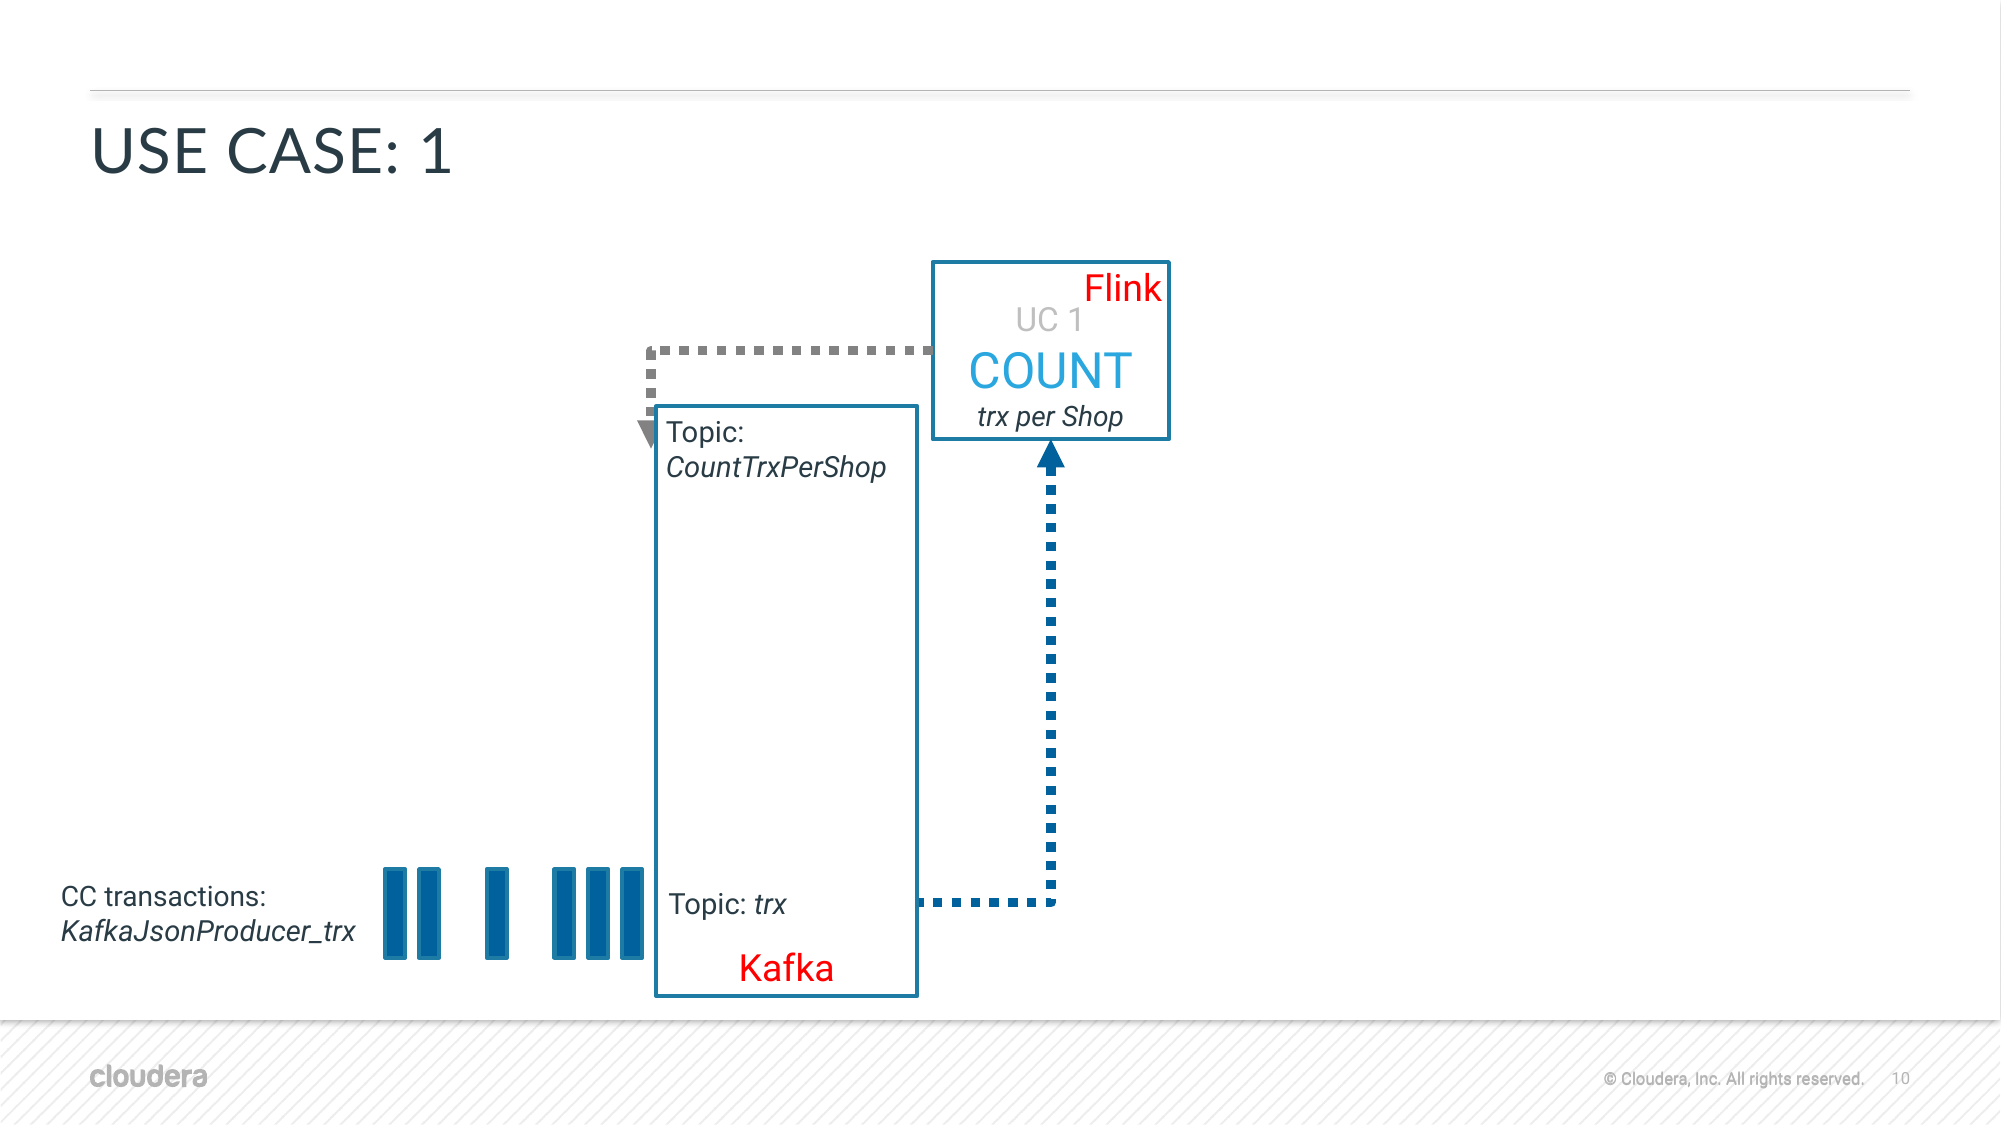

# Use Case: 1
Flink
UC 1
COUNT
trx per Shop
Topic:
CountTrxPerShop
Kafka

CC transactions:
KafkaJsonProducer_trx
Topic: trx